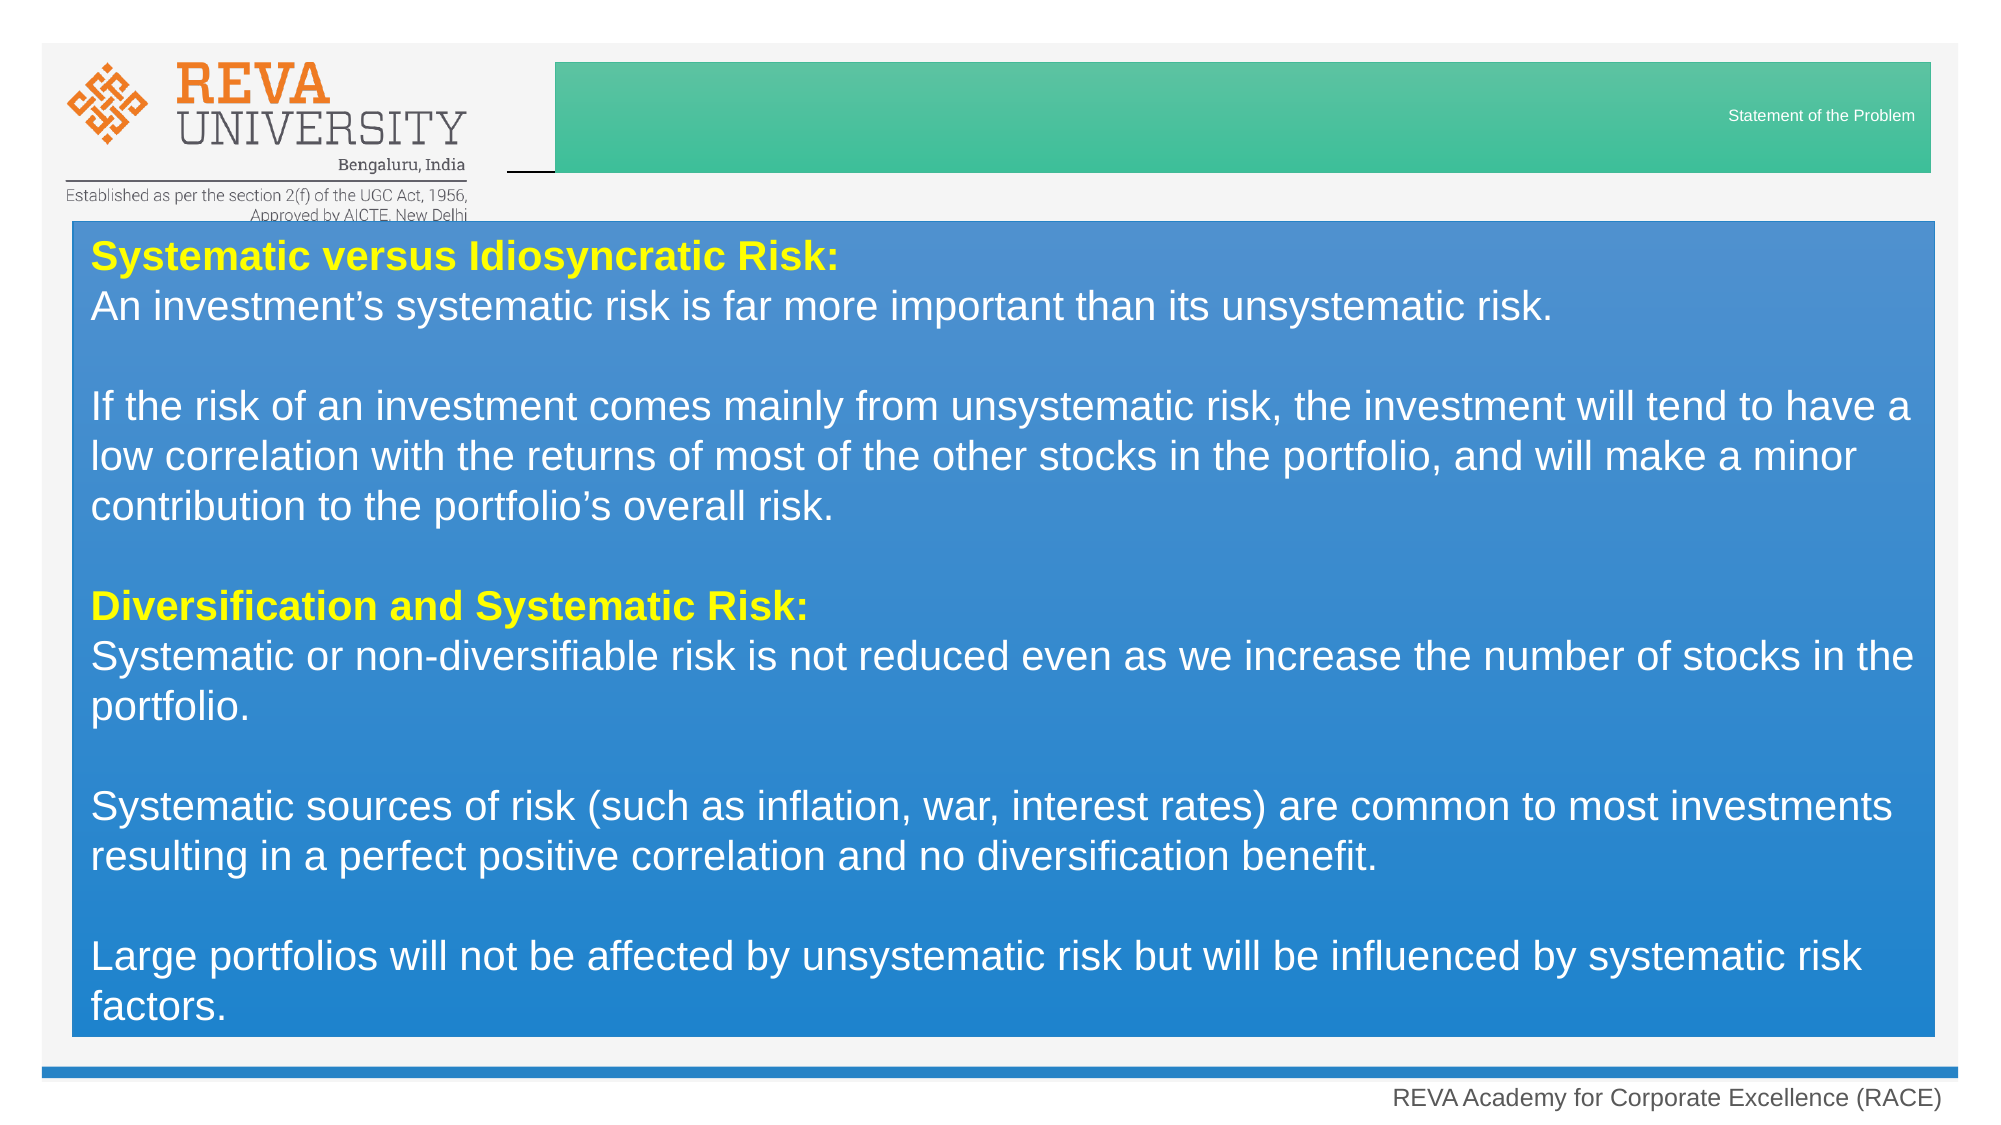

# Statement of the Problem
Systematic versus Idiosyncratic Risk:
An investment’s systematic risk is far more important than its unsystematic risk.

If the risk of an investment comes mainly from unsystematic risk, the investment will tend to have a low correlation with the returns of most of the other stocks in the portfolio, and will make a minor contribution to the portfolio’s overall risk.

Diversification and Systematic Risk:
Systematic or non-diversifiable risk is not reduced even as we increase the number of stocks in the portfolio.

Systematic sources of risk (such as inflation, war, interest rates) are common to most investments resulting in a perfect positive correlation and no diversification benefit.

Large portfolios will not be affected by unsystematic risk but will be influenced by systematic risk factors.